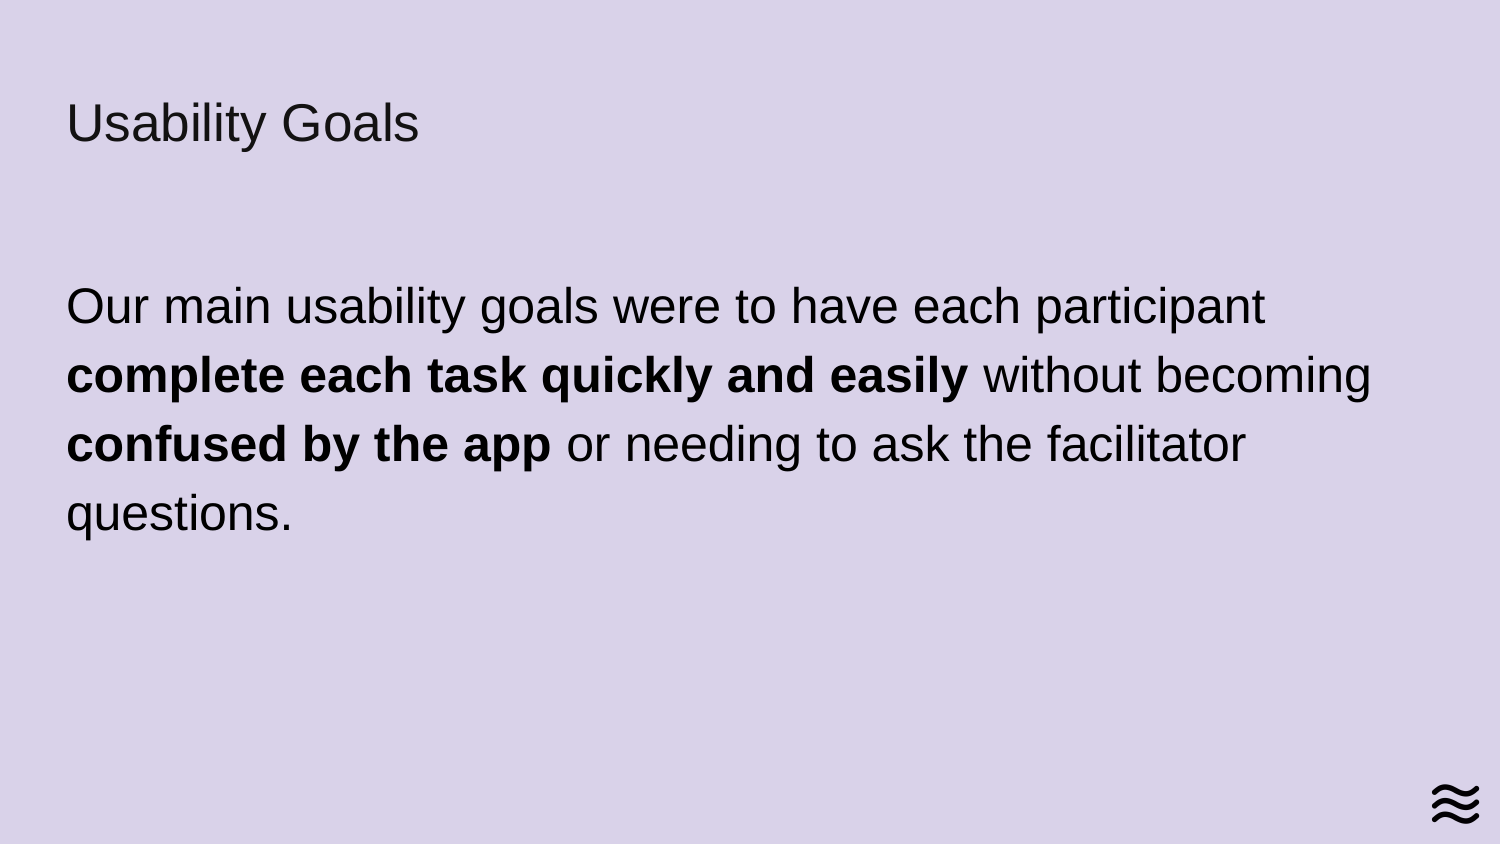

# Usability Goals

Our main usability goals were to have each participant complete each task quickly and easily without becoming confused by the app or needing to ask the facilitator questions.